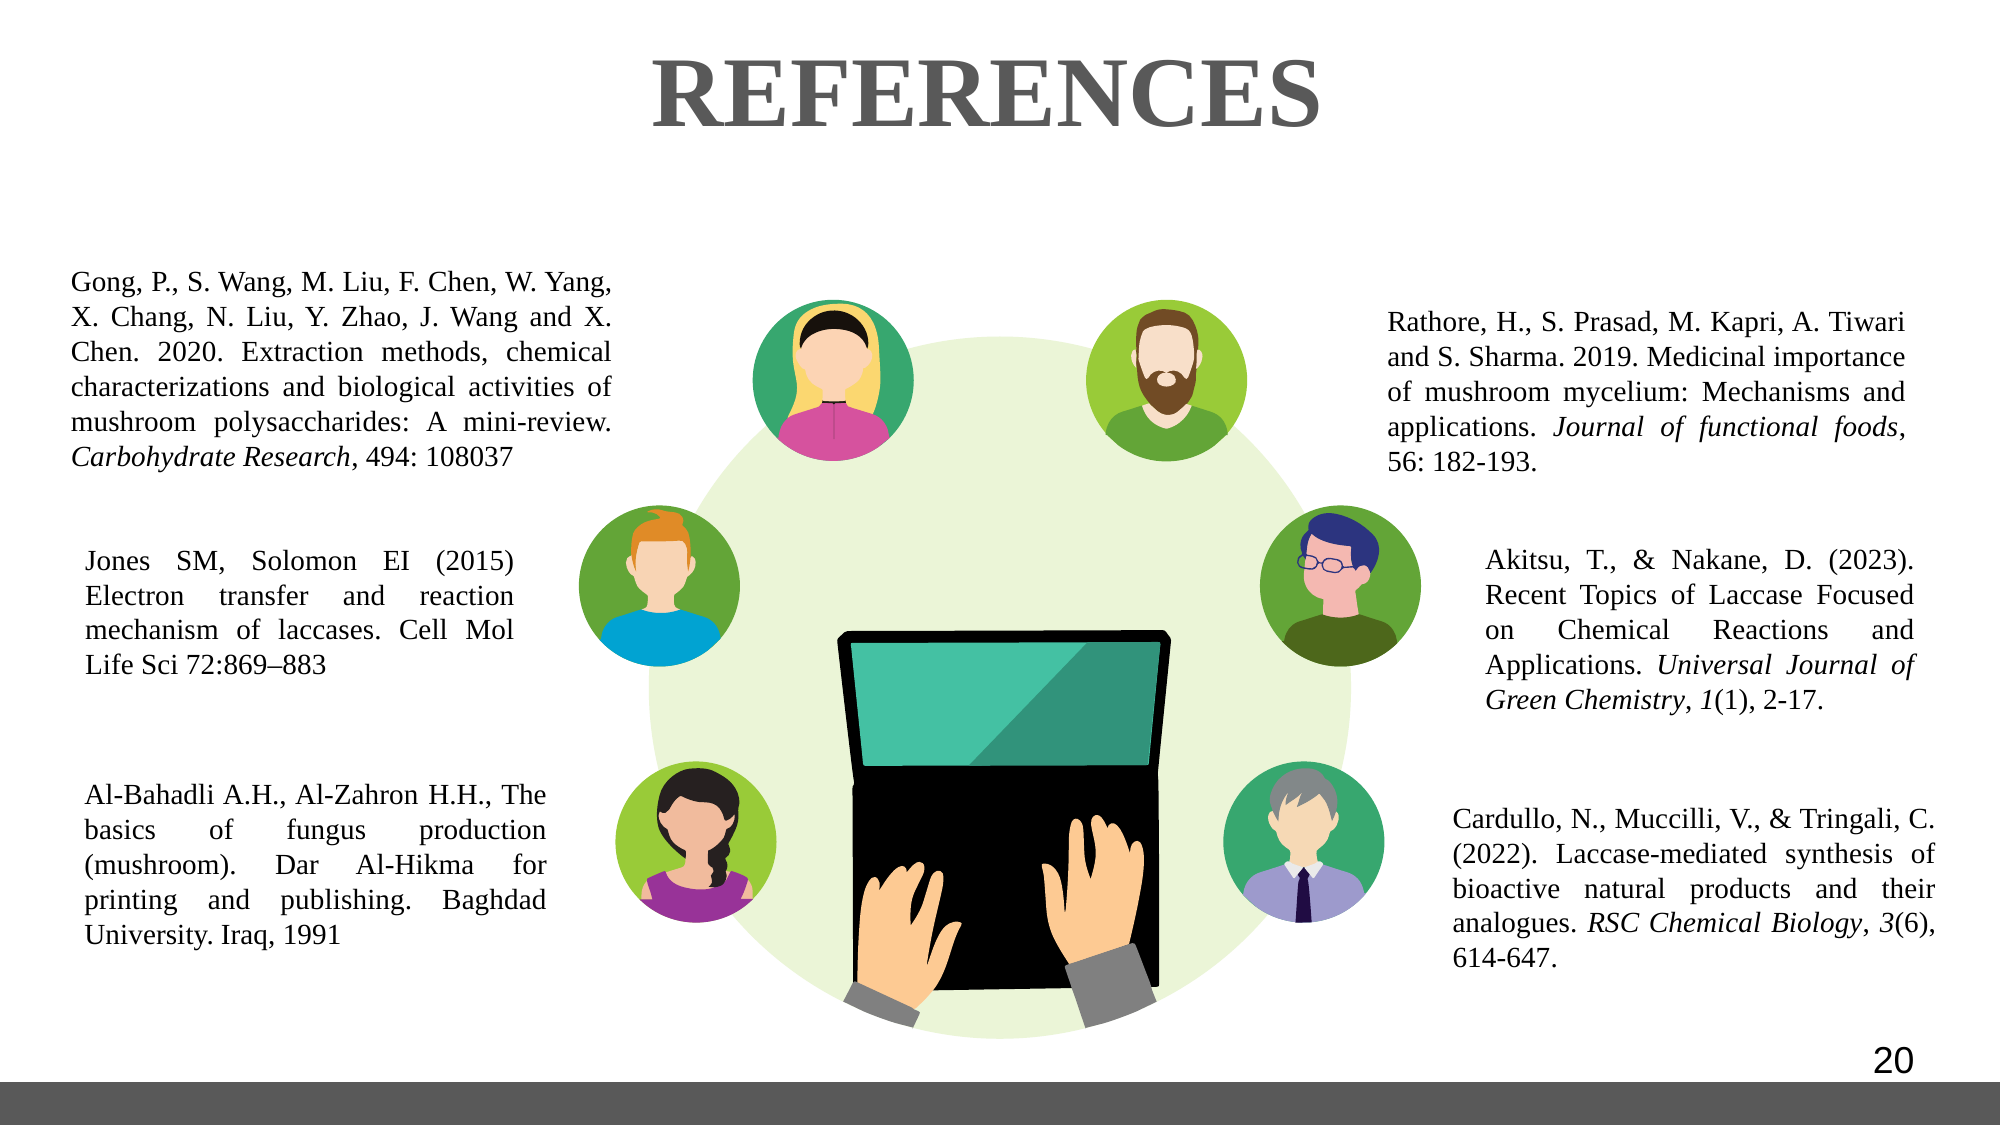

# REFERENCES

Gong, P., S. Wang, M. Liu, F. Chen, W. Yang, X. Chang, N. Liu, Y. Zhao, J. Wang and X. Chen. 2020. Extraction methods, chemical characterizations and biological activities of mushroom polysaccharides: A mini-review. Carbohydrate Research, 494: 108037

Rathore, H., S. Prasad, M. Kapri, A. Tiwari and S. Sharma. 2019. Medicinal importance of mushroom mycelium: Mechanisms and applications. Journal of functional foods, 56: 182-193.

Akitsu, T., & Nakane, D. (2023). Recent Topics of Laccase Focused on Chemical Reactions and Applications. Universal Journal of Green Chemistry, 1(1), 2-17.

Jones SM, Solomon EI (2015) Electron transfer and reaction mechanism of laccases. Cell Mol Life Sci 72:869–883

Al-Bahadli A.H., Al-Zahron H.H., The basics of fungus production (mushroom). Dar Al-Hikma for printing and publishing. Baghdad University. Iraq, 1991

Cardullo, N., Muccilli, V., & Tringali, C. (2022). Laccase-mediated synthesis of bioactive natural products and their analogues. RSC Chemical Biology, 3(6), 614-647.

20